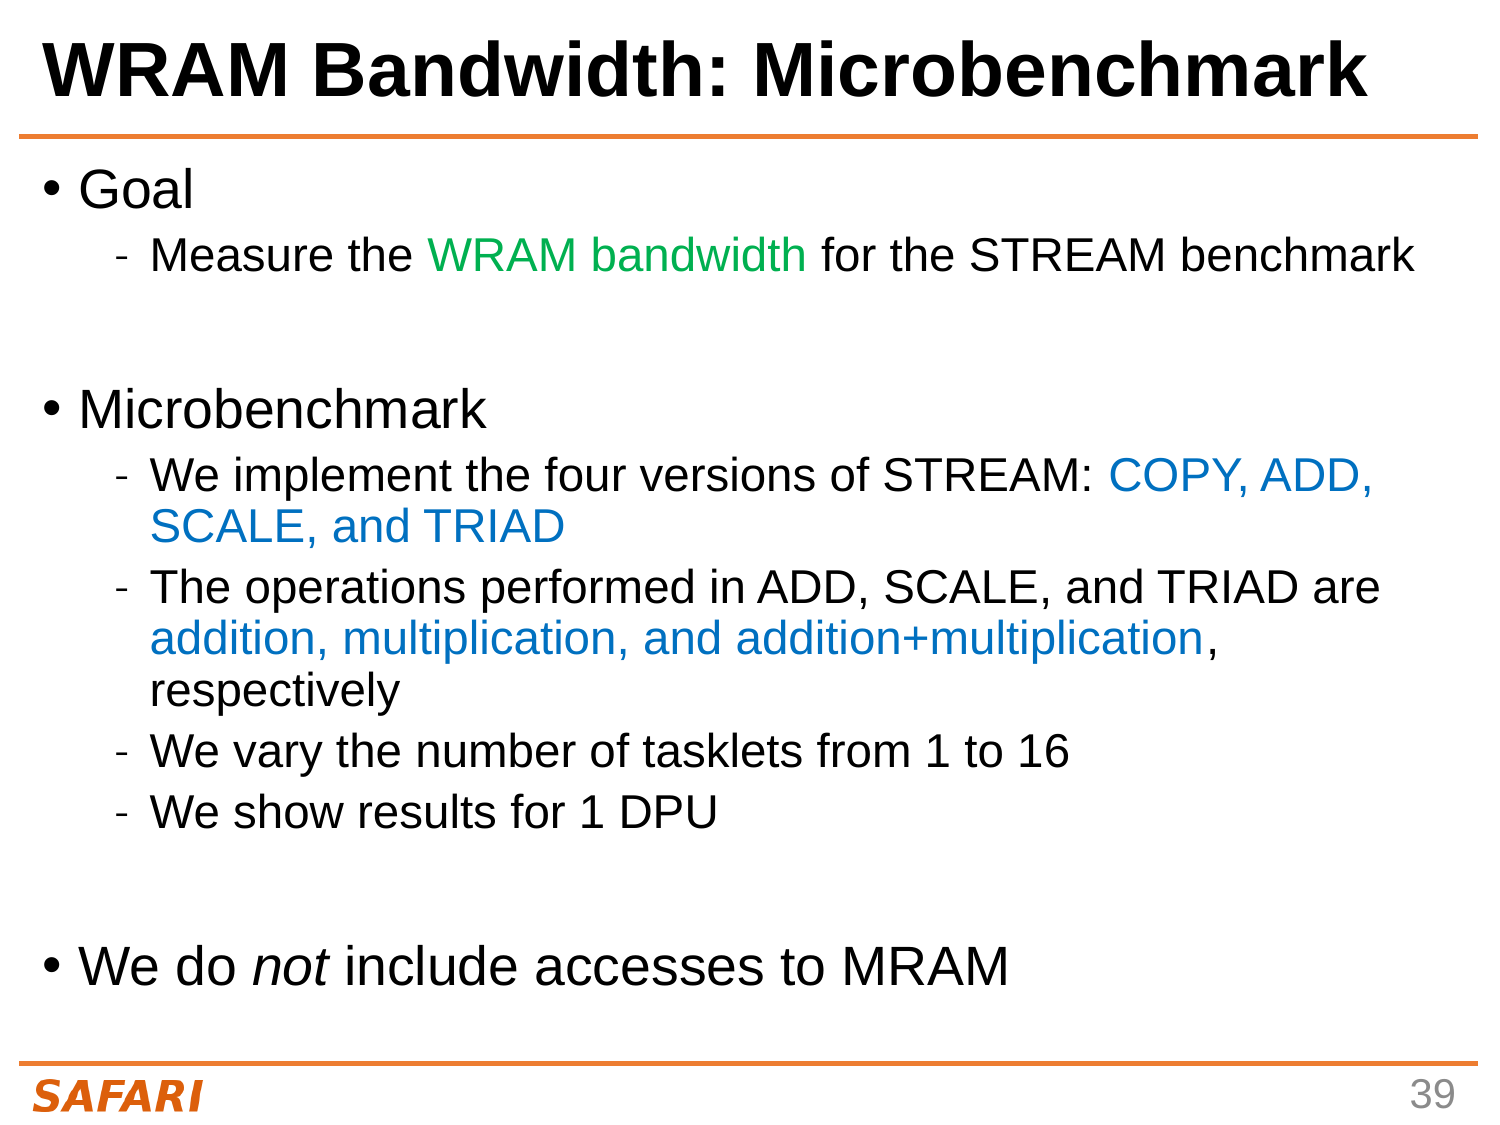

# WRAM Bandwidth: Microbenchmark
Goal
Measure the WRAM bandwidth for the STREAM benchmark

Microbenchmark
We implement the four versions of STREAM: COPY, ADD, SCALE, and TRIAD
The operations performed in ADD, SCALE, and TRIAD are addition, multiplication, and addition+multiplication, respectively
We vary the number of tasklets from 1 to 16
We show results for 1 DPU

We do not include accesses to MRAM